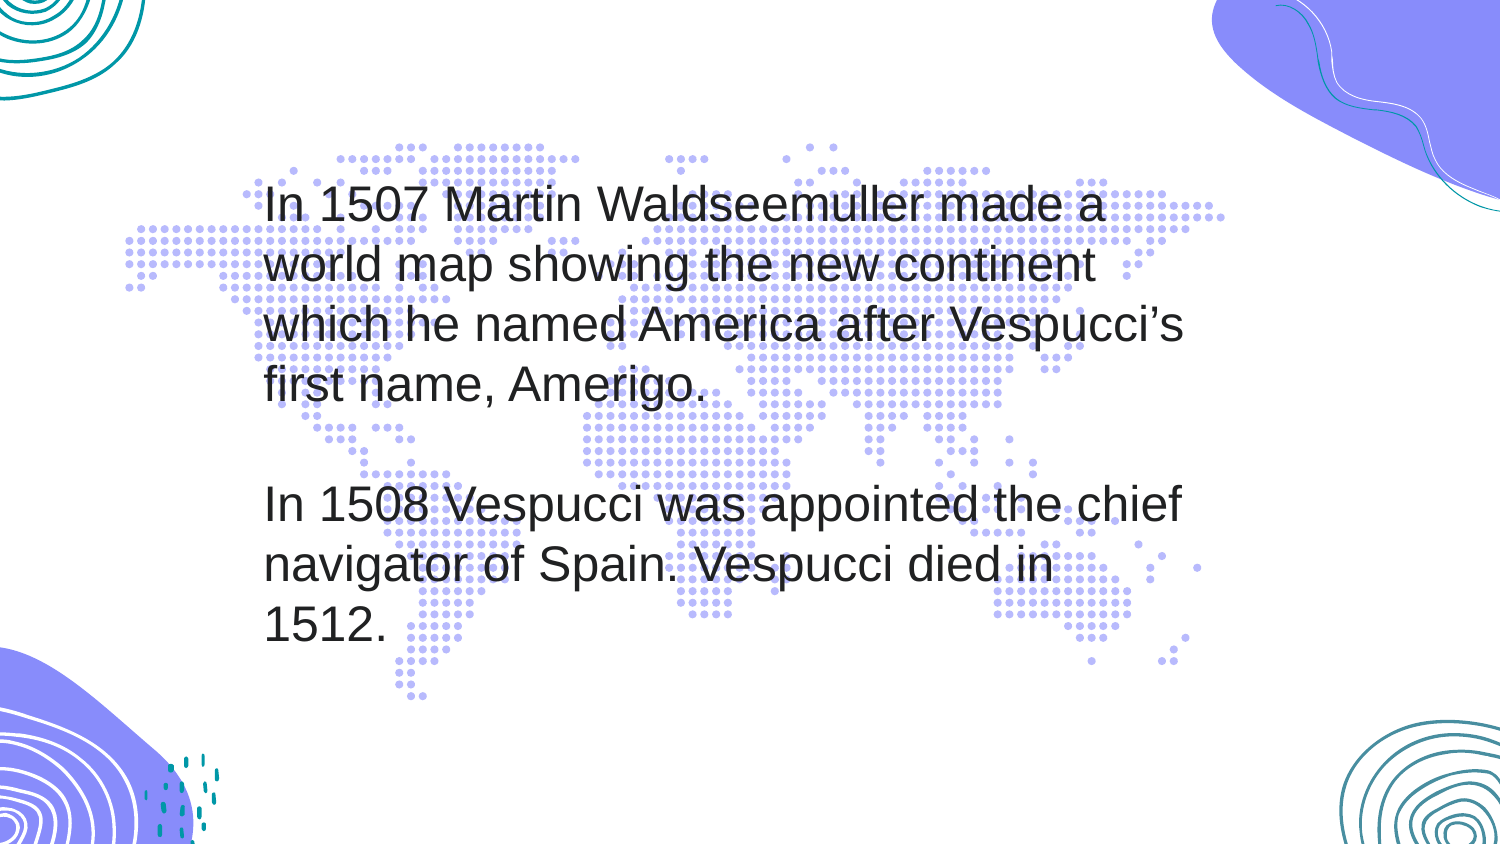

In 1507 Martin Waldseemuller made a world map showing the new continent which he named America after Vespucci’s first name, Amerigo.

In 1508 Vespucci was appointed the chief navigator of Spain. Vespucci died in 1512.